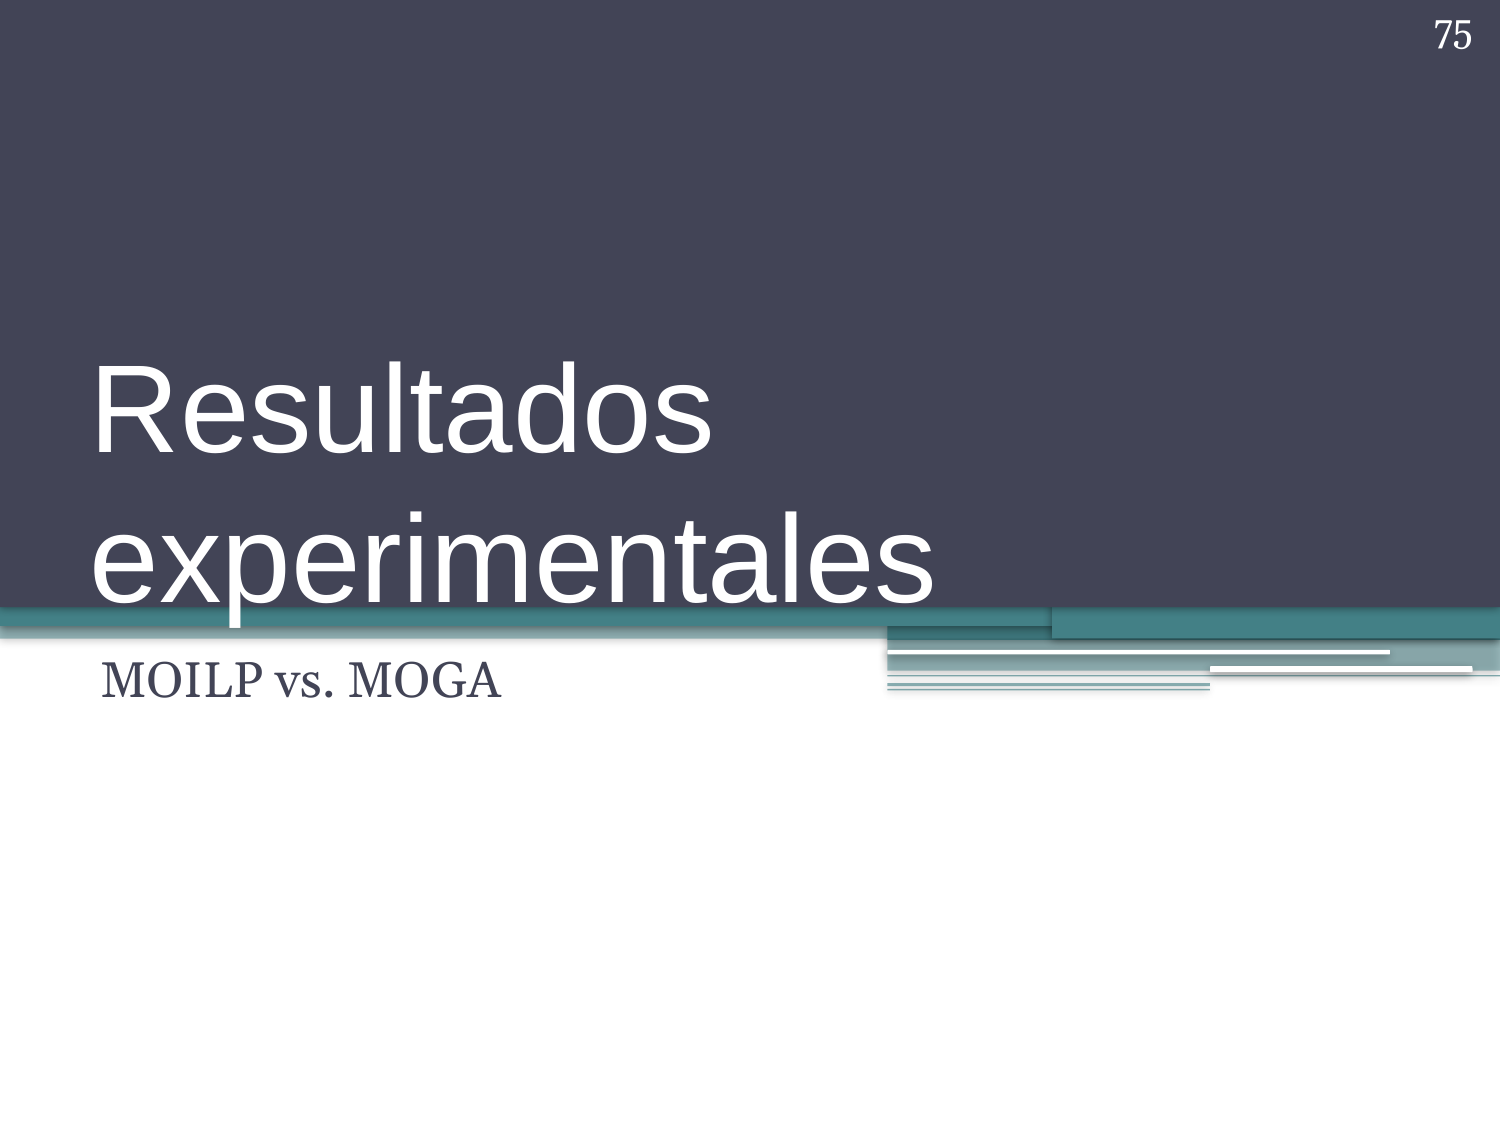

75
# Resultados experimentales
MOILP vs. MOGA